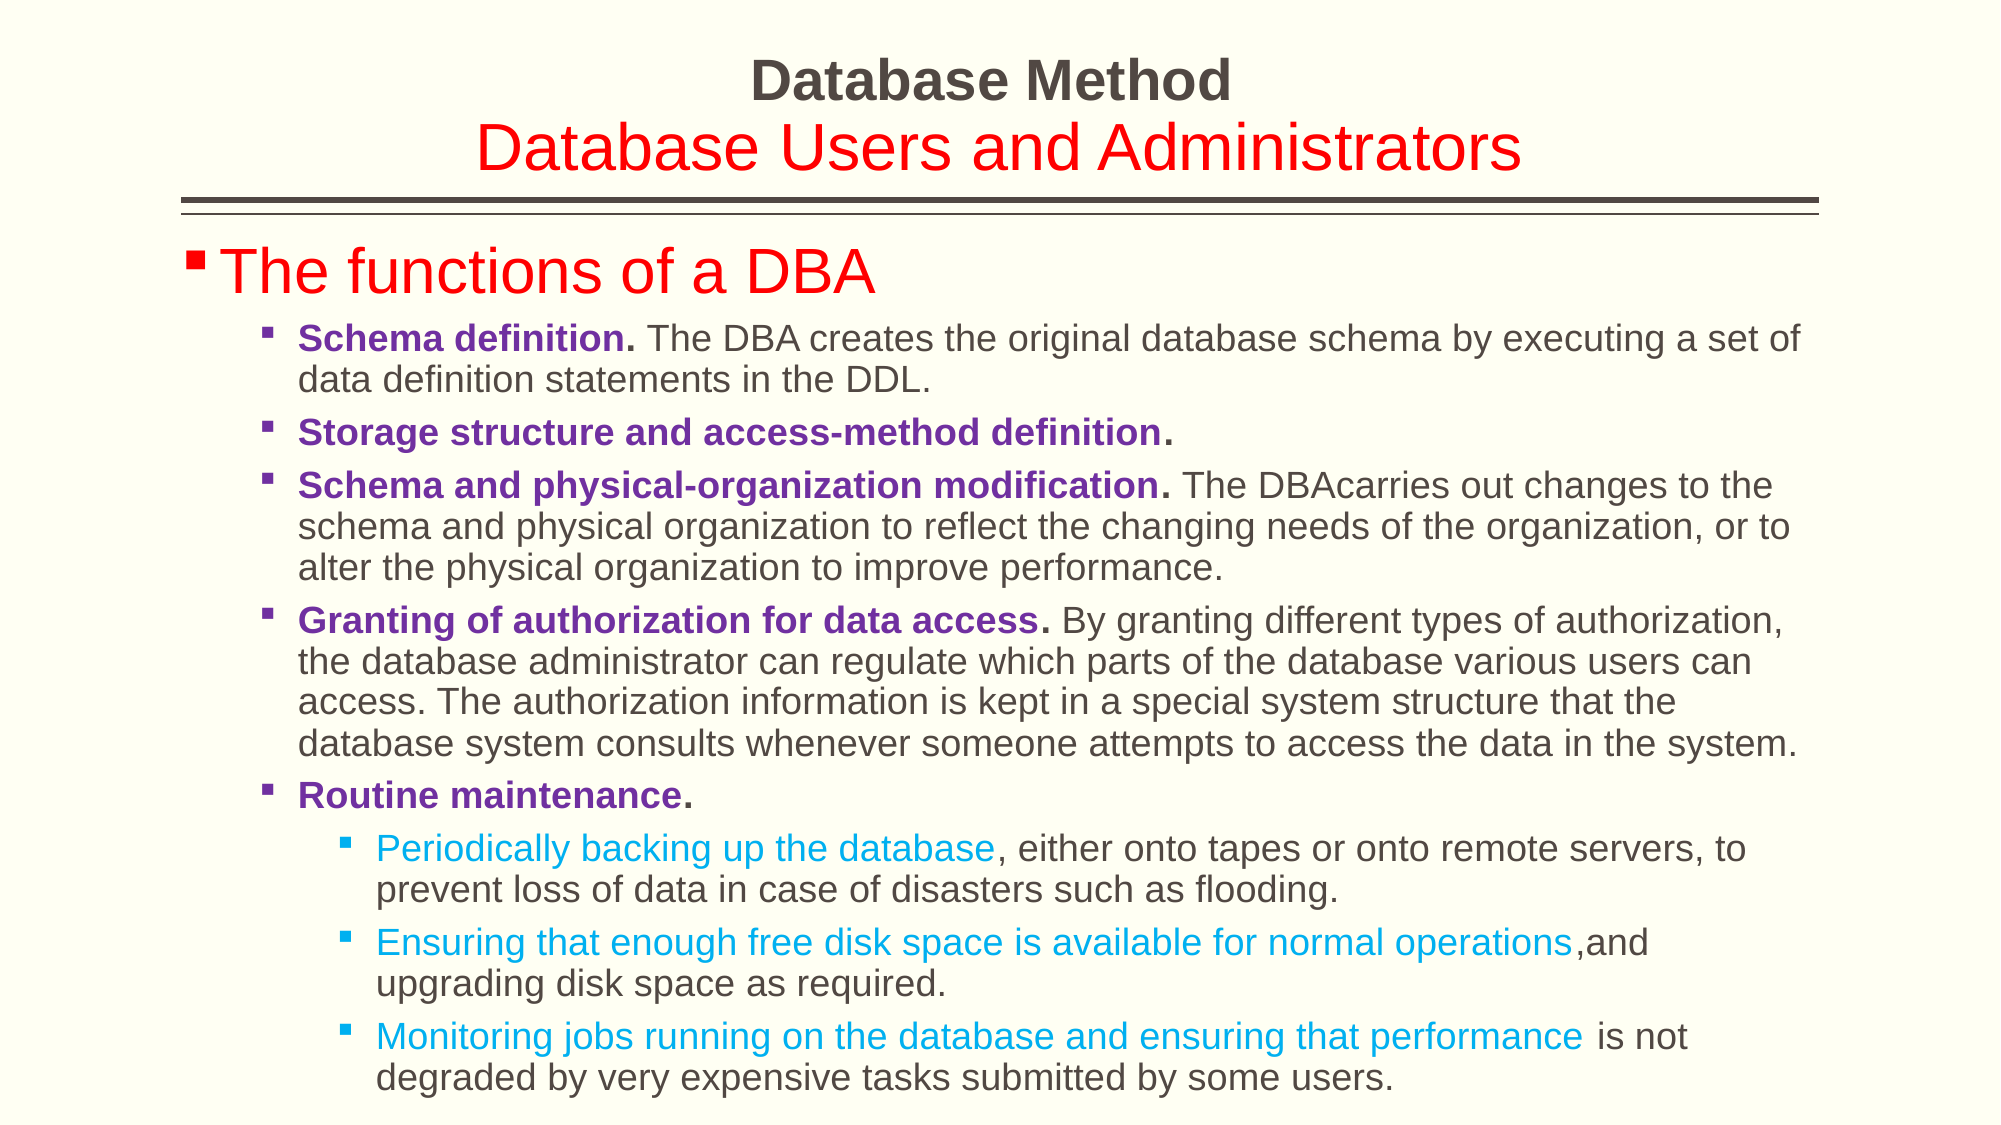

# Database Method Database Users and Administrators
The functions of a DBA
Schema definition. The DBA creates the original database schema by executing a set of data definition statements in the DDL.
Storage structure and access-method definition.
Schema and physical-organization modification. The DBAcarries out changes to the schema and physical organization to reflect the changing needs of the organization, or to alter the physical organization to improve performance.
Granting of authorization for data access. By granting different types of authorization, the database administrator can regulate which parts of the database various users can access. The authorization information is kept in a special system structure that the database system consults whenever someone attempts to access the data in the system.
Routine maintenance.
Periodically backing up the database, either onto tapes or onto remote servers, to prevent loss of data in case of disasters such as flooding.
Ensuring that enough free disk space is available for normal operations,and upgrading disk space as required.
Monitoring jobs running on the database and ensuring that performance is not degraded by very expensive tasks submitted by some users.